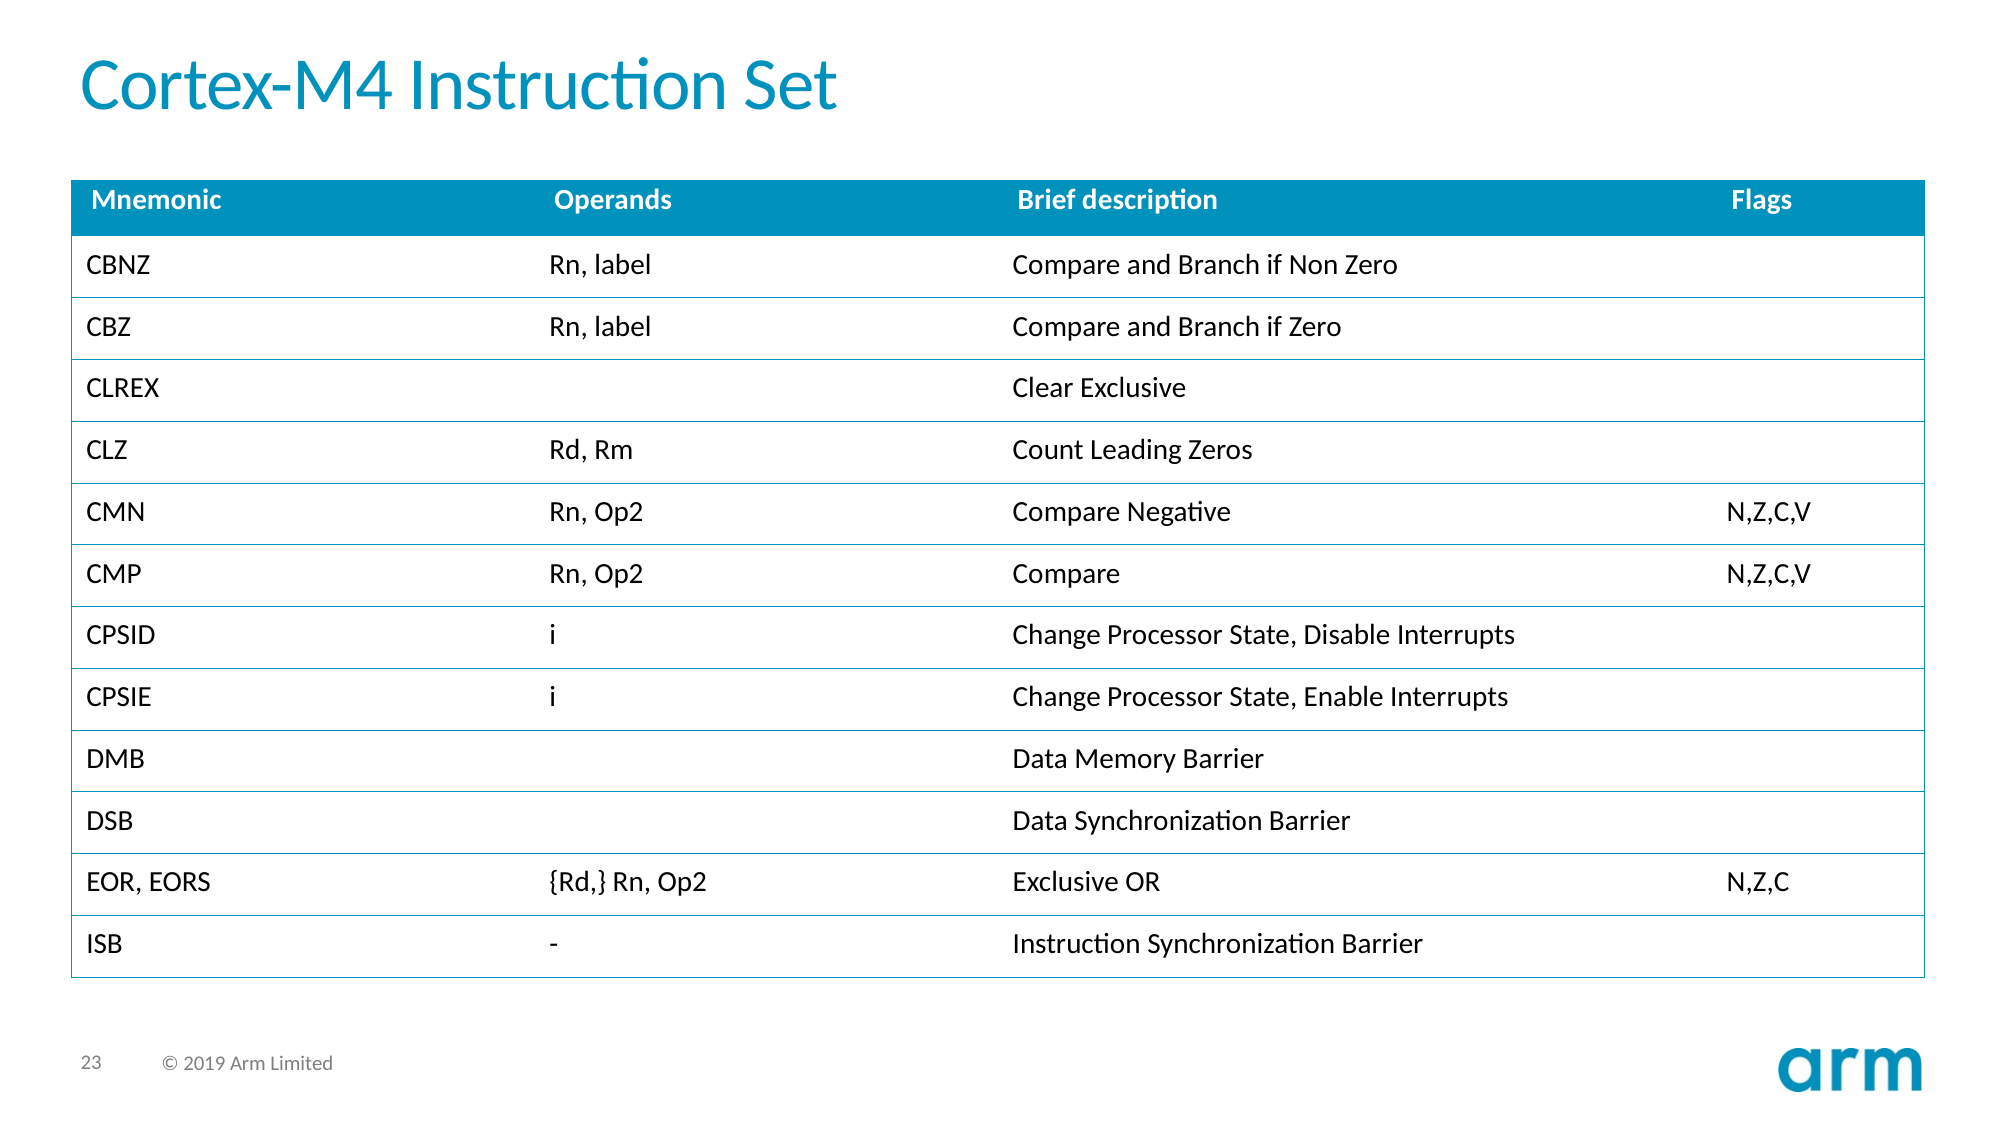

# Cortex-M4 Instruction Set
| Mnemonic | Operands | Brief description | Flags |
| --- | --- | --- | --- |
| CBNZ | Rn, label | Compare and Branch if Non Zero |  |
| CBZ | Rn, label | Compare and Branch if Zero |  |
| CLREX |  | Clear Exclusive |  |
| CLZ | Rd, Rm | Count Leading Zeros |  |
| CMN | Rn, Op2 | Compare Negative | N,Z,C,V |
| CMP | Rn, Op2 | Compare | N,Z,C,V |
| CPSID | i | Change Processor State, Disable Interrupts |  |
| CPSIE | i | Change Processor State, Enable Interrupts |  |
| DMB |  | Data Memory Barrier |  |
| DSB |  | Data Synchronization Barrier |  |
| EOR, EORS | {Rd,} Rn, Op2 | Exclusive OR | N,Z,C |
| ISB | - | Instruction Synchronization Barrier |  |